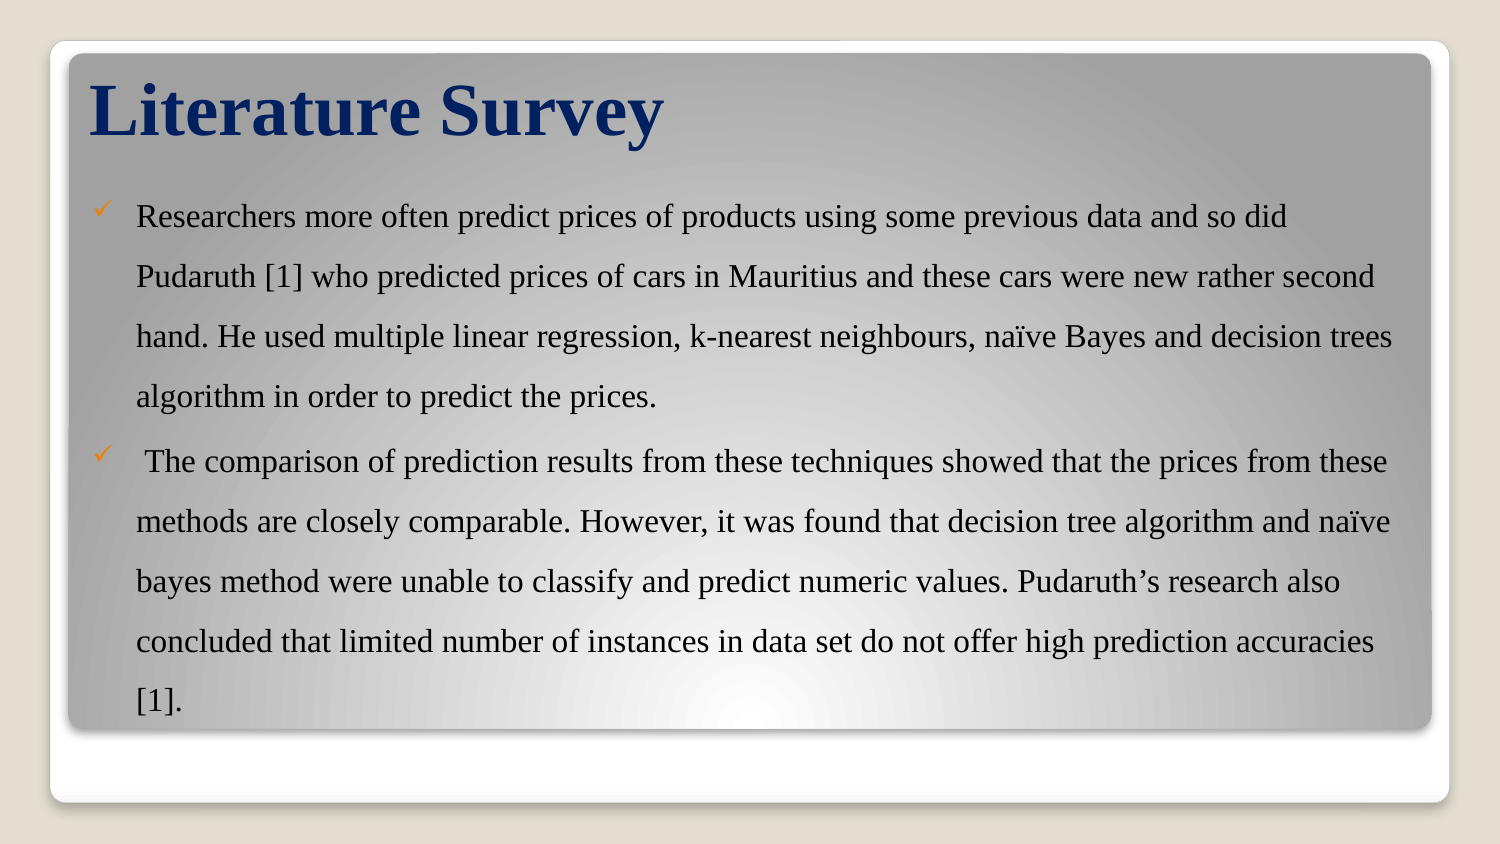

# Literature Survey
Researchers more often predict prices of products using some previous data and so did Pudaruth [1] who predicted prices of cars in Mauritius and these cars were new rather second hand. He used multiple linear regression, k-nearest neighbours, naïve Bayes and decision trees algorithm in order to predict the prices.
 The comparison of prediction results from these techniques showed that the prices from these methods are closely comparable. However, it was found that decision tree algorithm and naïve bayes method were unable to classify and predict numeric values. Pudaruth’s research also concluded that limited number of instances in data set do not offer high prediction accuracies [1].